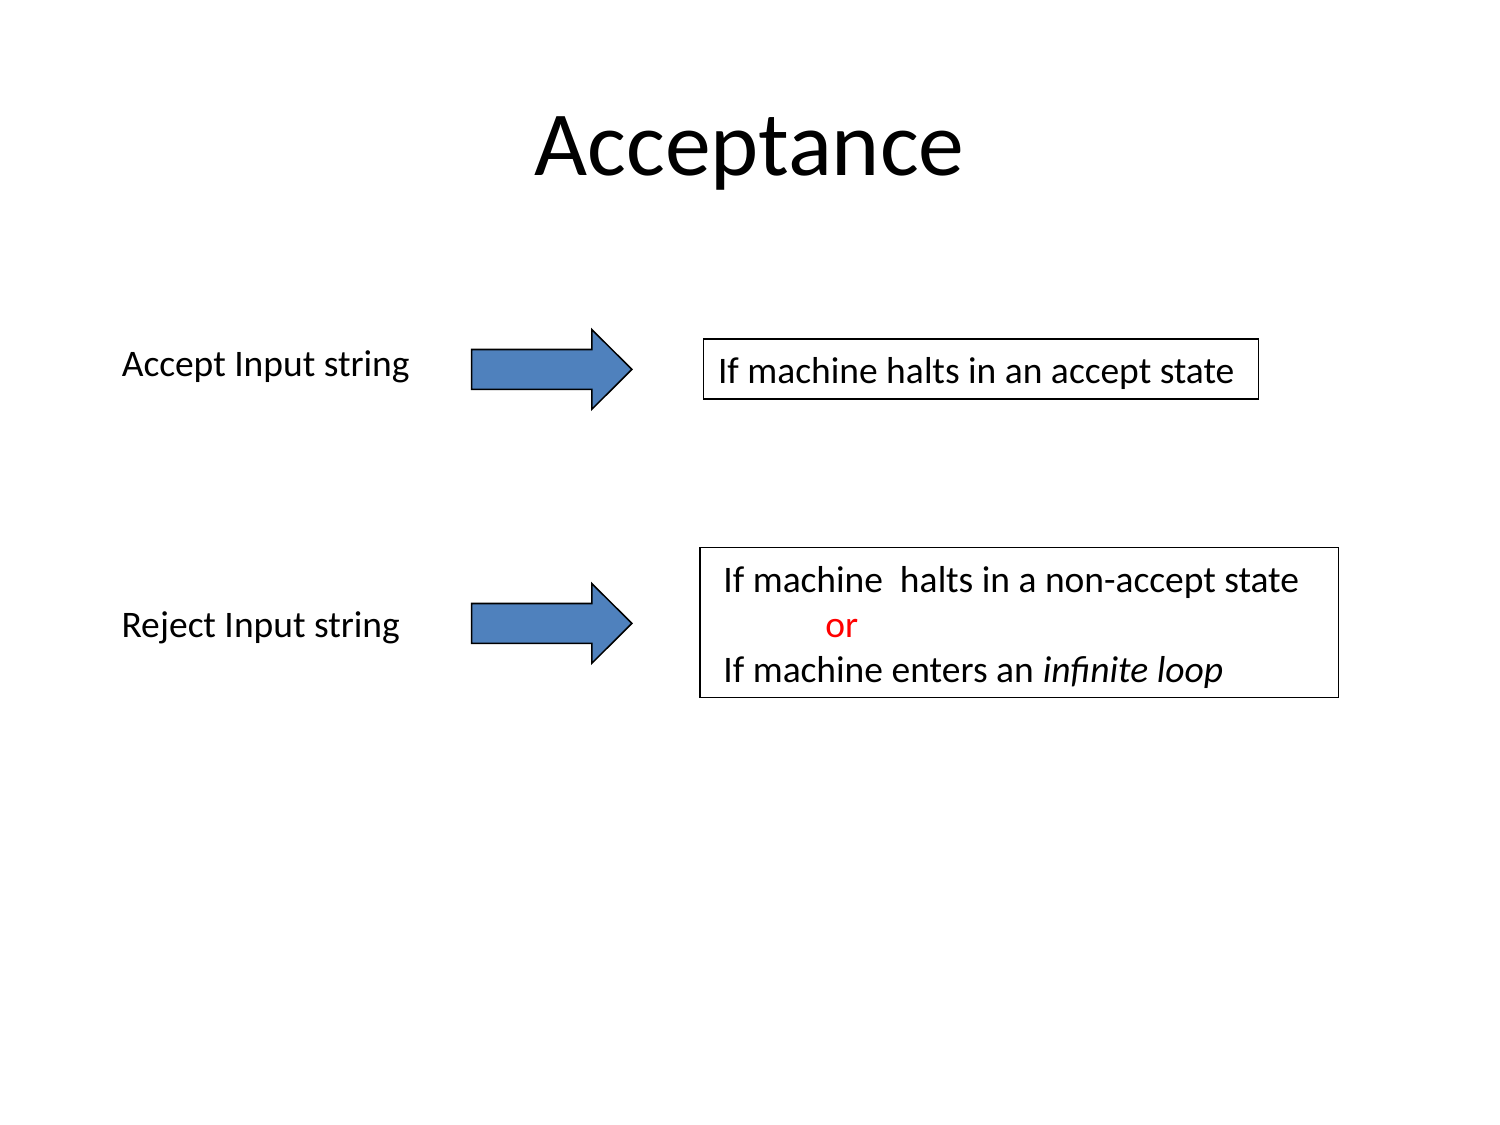

# Acceptance

Accept Input string
If machine halts in an accept state
 If machine  halts in a non-accept state
             or
 If machine enters an infinite loop

Reject Input string